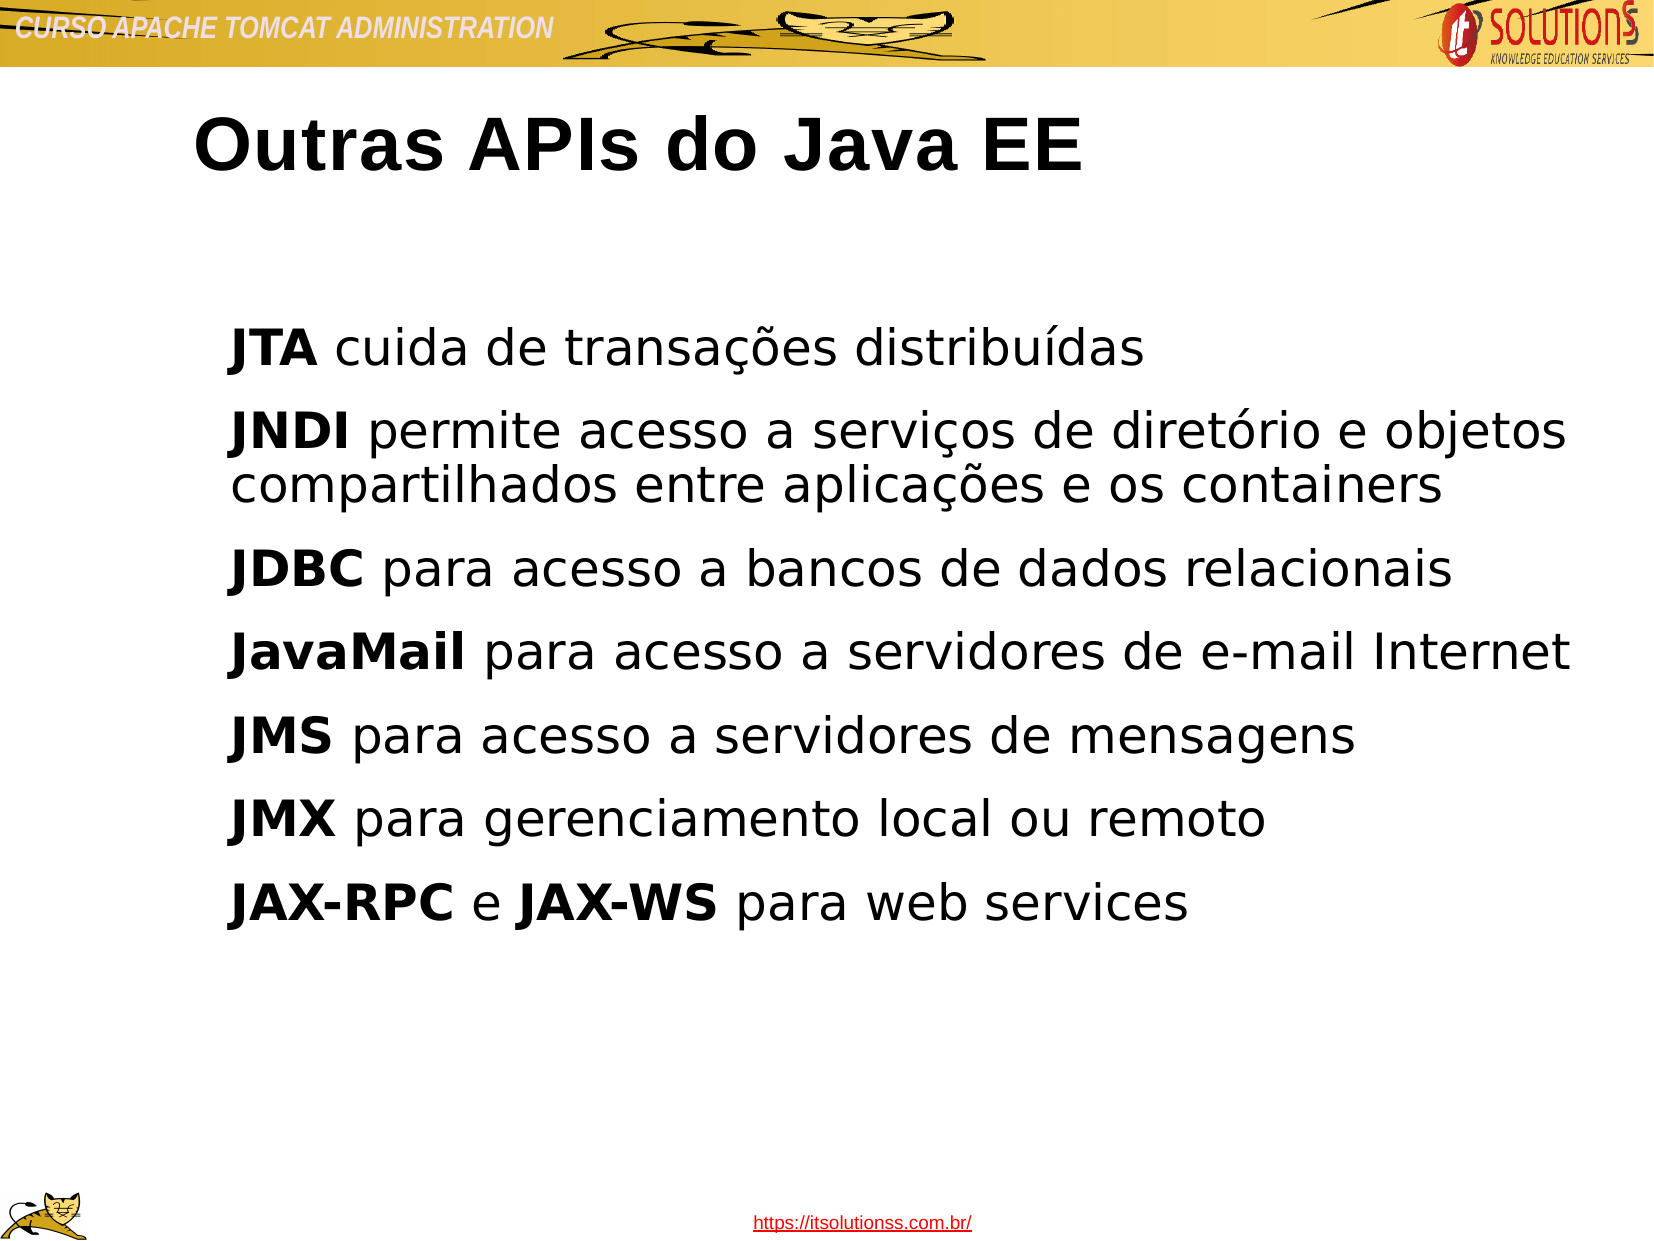

Outras APIs do Java EE
JTA cuida de transações distribuídas
JNDI permite acesso a serviços de diretório e objetos compartilhados entre aplicações e os containers
JDBC para acesso a bancos de dados relacionais
JavaMail para acesso a servidores de e-mail Internet
JMS para acesso a servidores de mensagens
JMX para gerenciamento local ou remoto
JAX-RPC e JAX-WS para web services